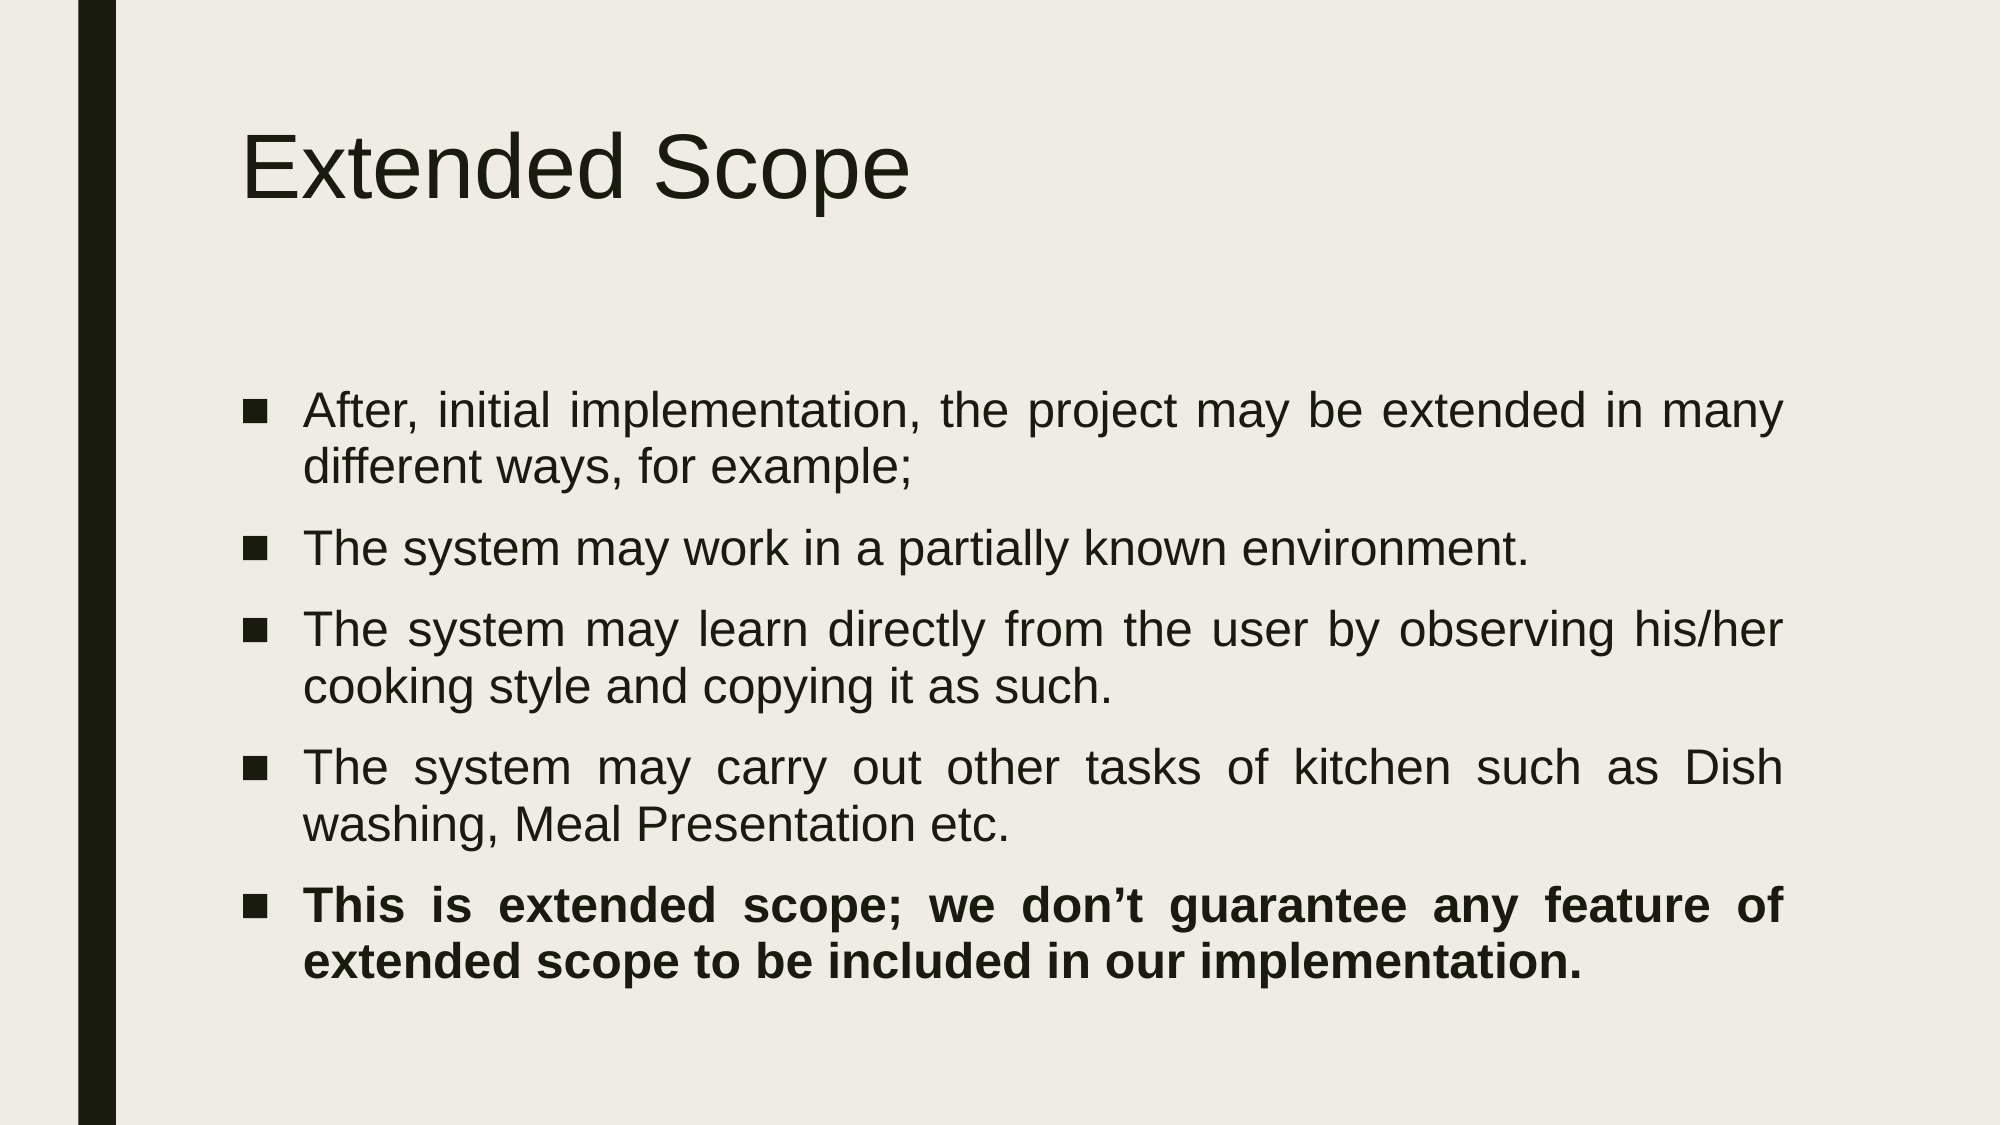

# Extended Scope
After, initial implementation, the project may be extended in many different ways, for example;
The system may work in a partially known environment.
The system may learn directly from the user by observing his/her cooking style and copying it as such.
The system may carry out other tasks of kitchen such as Dish washing, Meal Presentation etc.
This is extended scope; we don’t guarantee any feature of extended scope to be included in our implementation.